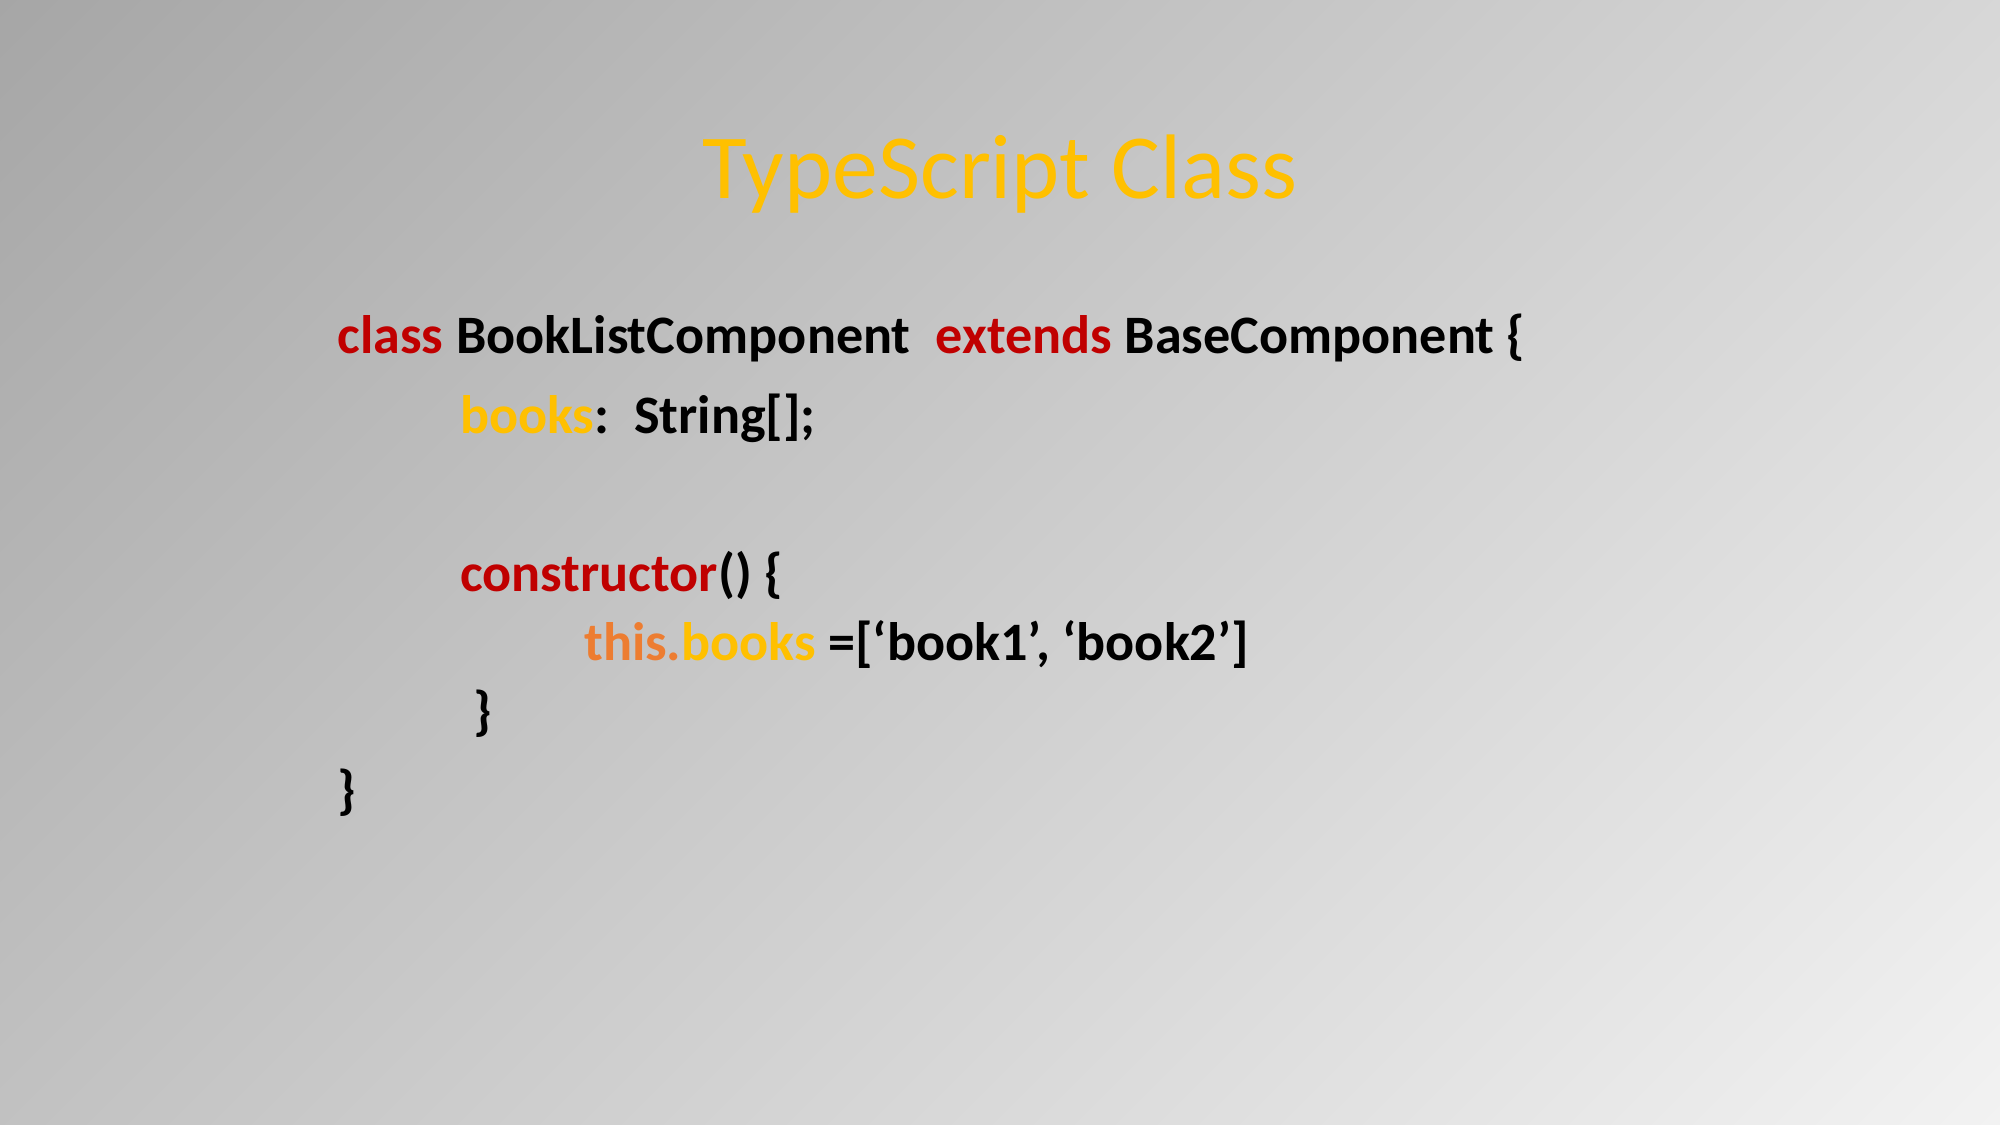

# TypeScript Class
class BookListComponent  extends BaseComponent {
          books:  String[];

          constructor() {
              this.books =[‘book1’, ‘book2’]
     }
}